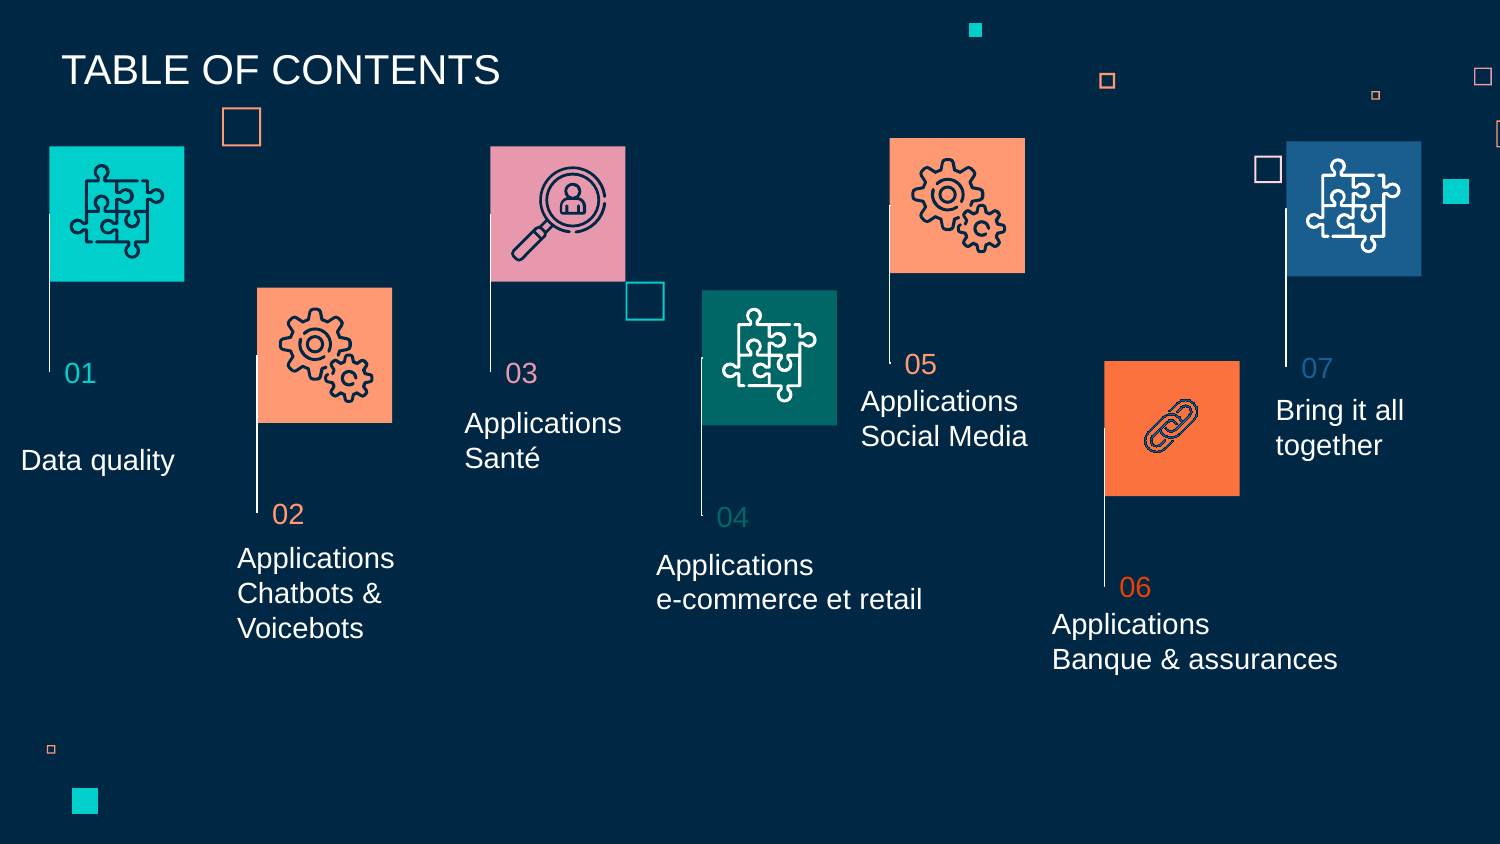

TABLE OF CONTENTS

05
07
03
01

Applications
Social Media
Bring it all together
Applications
Santé
# Data quality

02
04
Applications
e-commerce et retail
06
Applications
Chatbots & Voicebots
Applications
Banque & assurances